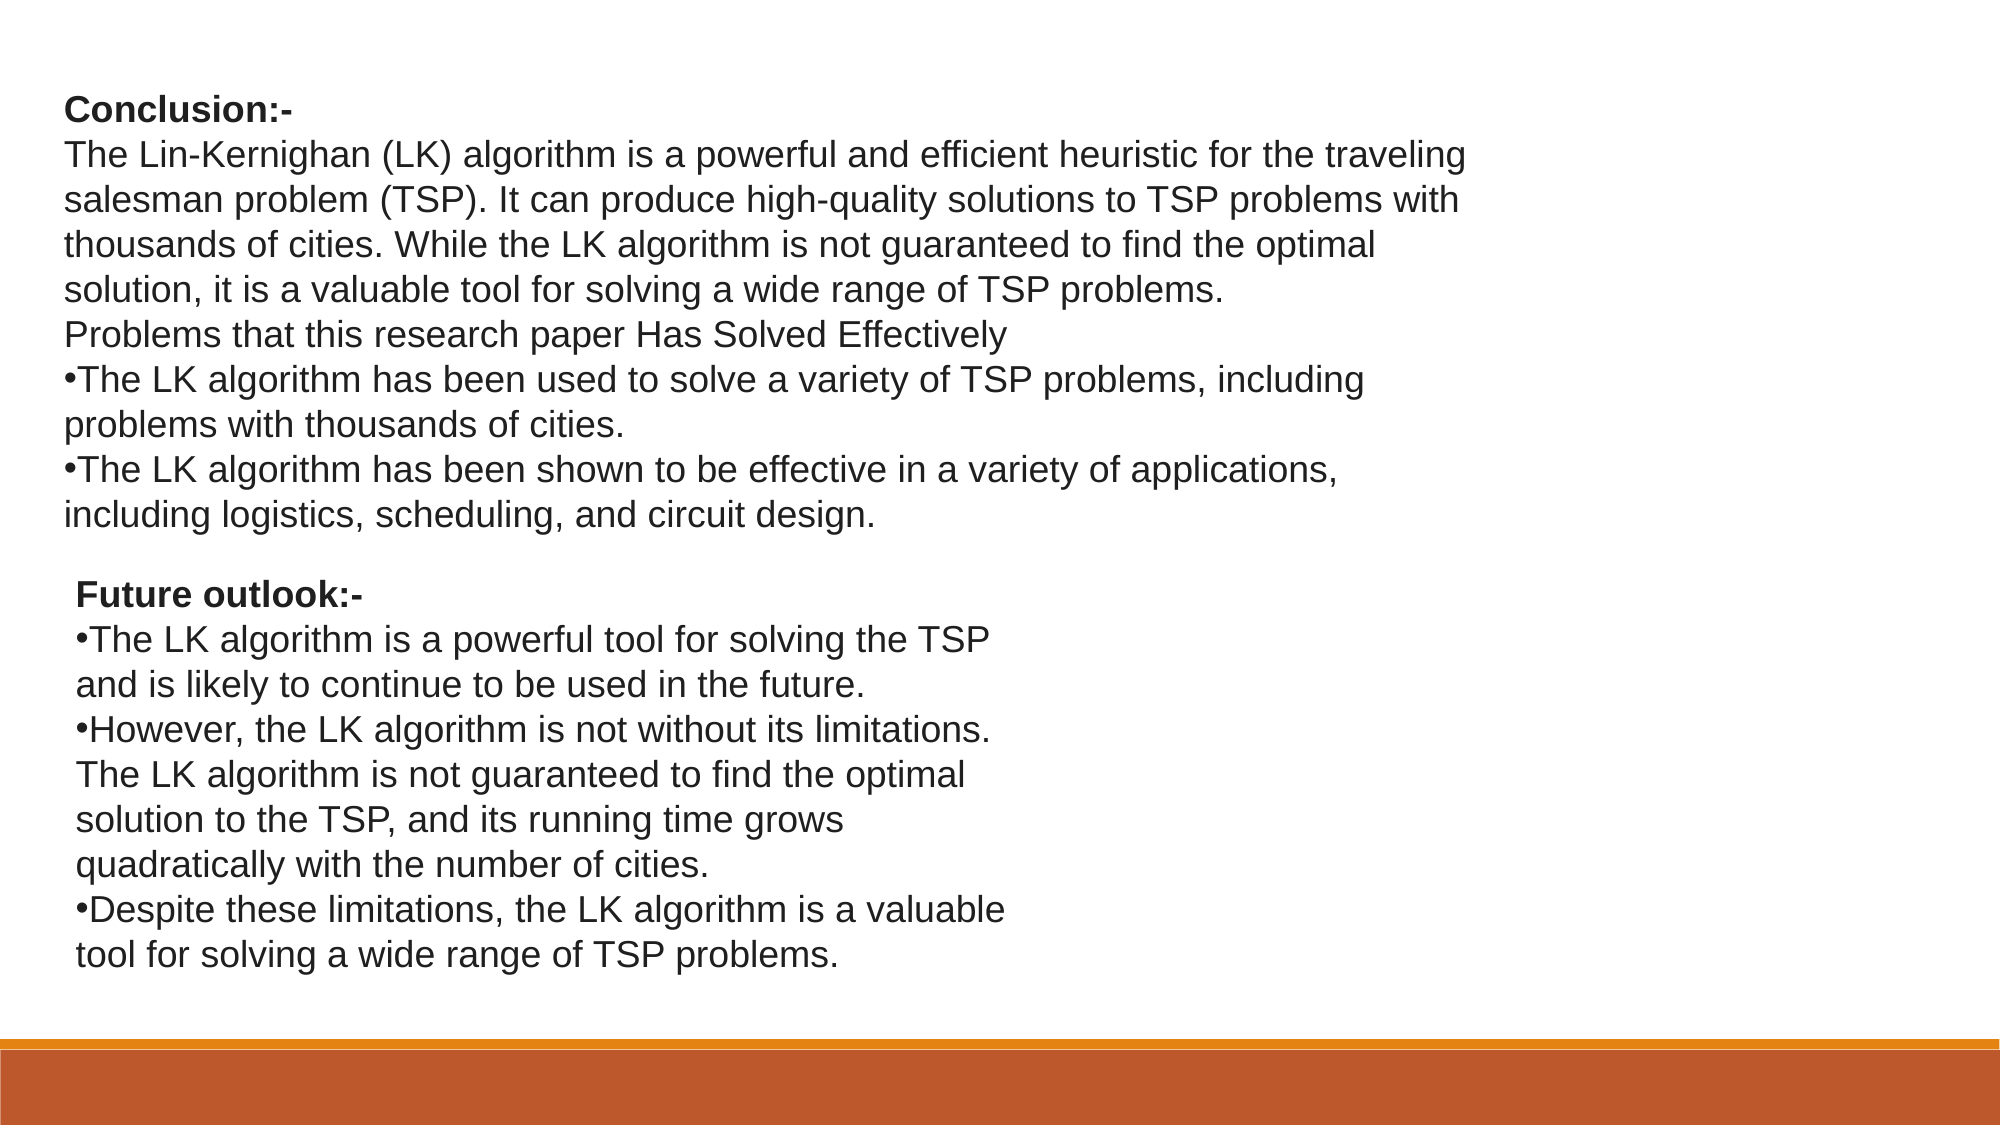

Conclusion:-
The Lin-Kernighan (LK) algorithm is a powerful and efficient heuristic for the traveling salesman problem (TSP). It can produce high-quality solutions to TSP problems with thousands of cities. While the LK algorithm is not guaranteed to find the optimal solution, it is a valuable tool for solving a wide range of TSP problems.
Problems that this research paper Has Solved Effectively
The LK algorithm has been used to solve a variety of TSP problems, including problems with thousands of cities.
The LK algorithm has been shown to be effective in a variety of applications, including logistics, scheduling, and circuit design.
Future outlook:-
The LK algorithm is a powerful tool for solving the TSP and is likely to continue to be used in the future.
However, the LK algorithm is not without its limitations. The LK algorithm is not guaranteed to find the optimal solution to the TSP, and its running time grows quadratically with the number of cities.
Despite these limitations, the LK algorithm is a valuable tool for solving a wide range of TSP problems.